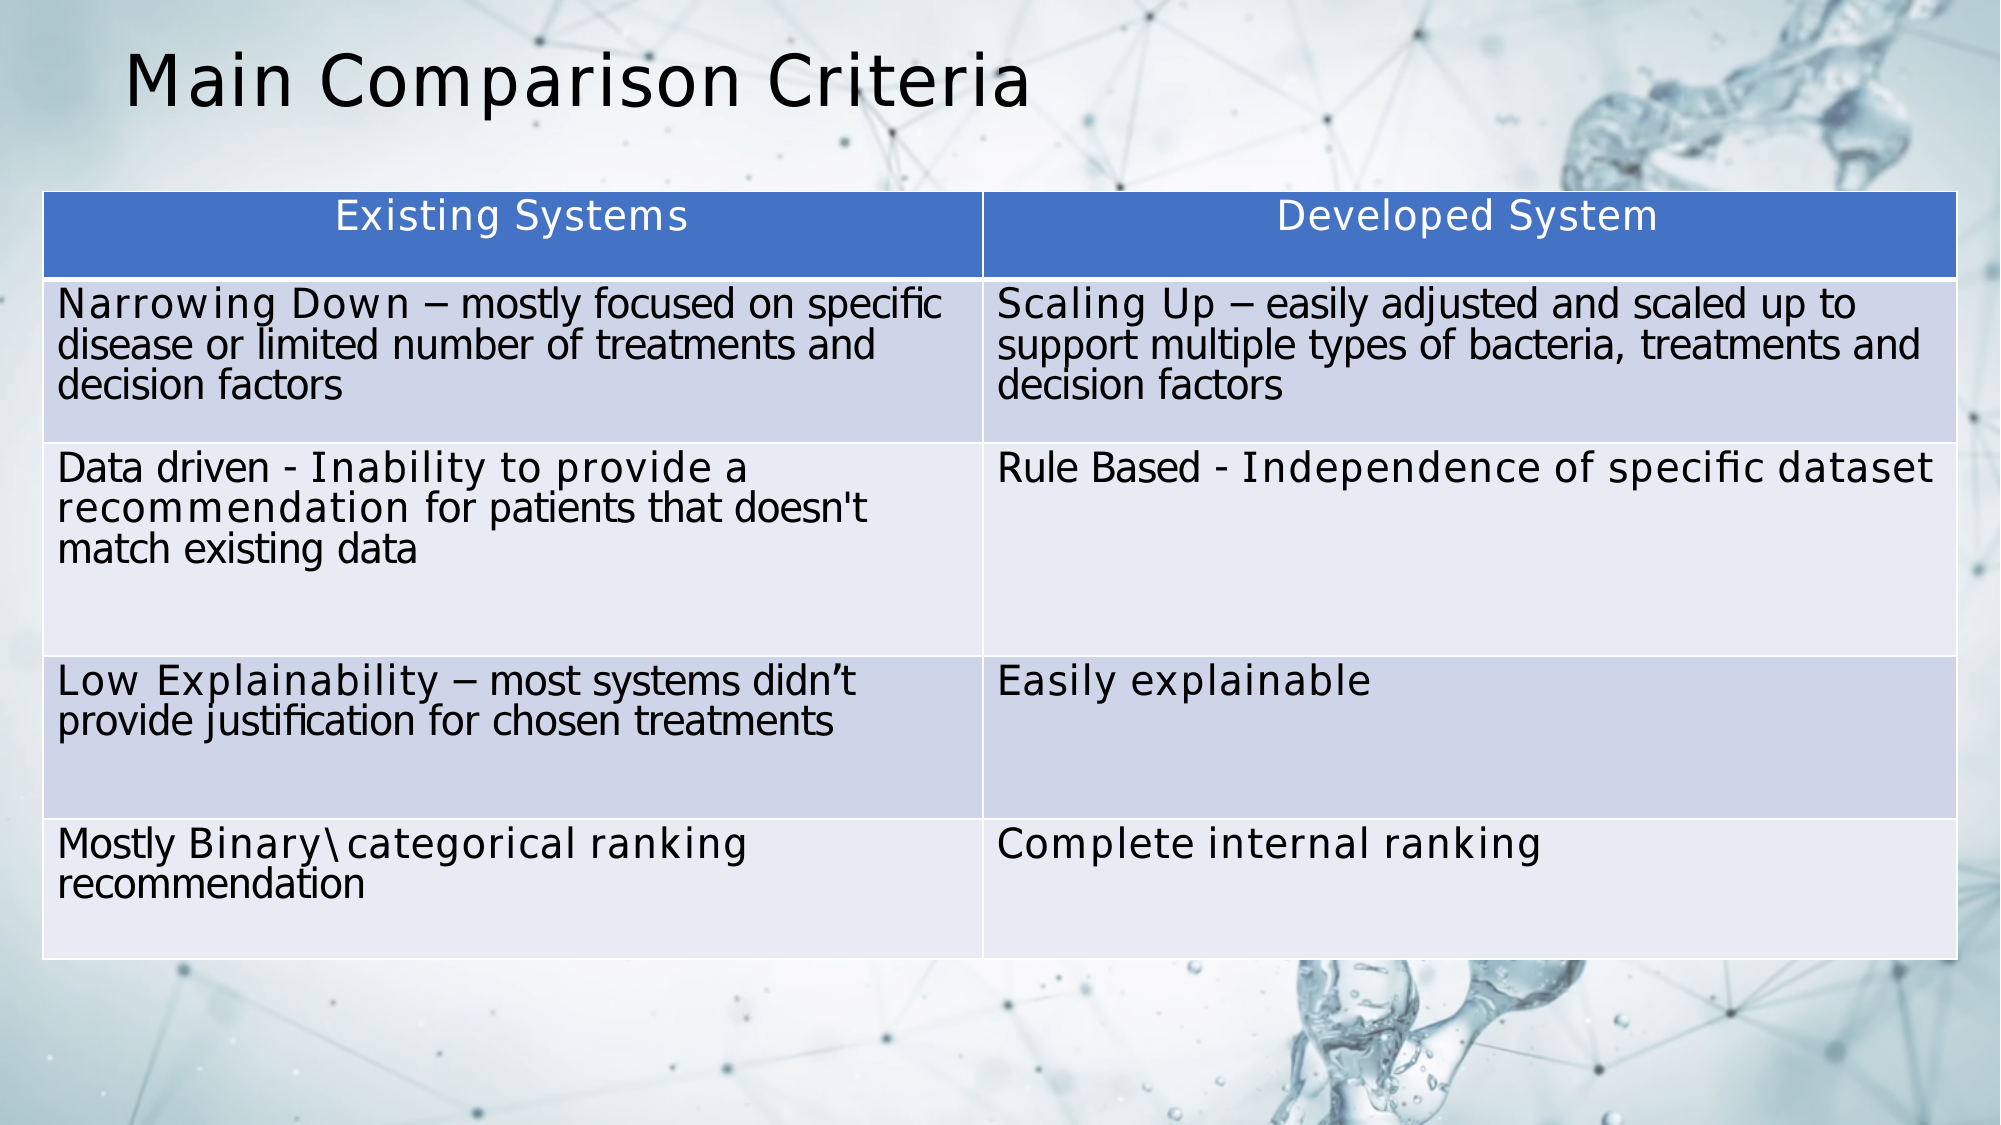

# Main Comparison Criteria
| Existing Systems | Developed System |
| --- | --- |
| Narrowing Down – mostly focused on specific disease or limited number of treatments and decision factors | Scaling Up – easily adjusted and scaled up to support multiple types of bacteria, treatments and decision factors |
| Data driven - Inability to provide a recommendation for patients that doesn't match existing data | Rule Based - Independence of specific dataset |
| Low Explainability – most systems didn’t provide justification for chosen treatments | Easily explainable |
| Mostly Binary\categorical ranking recommendation | Complete internal ranking |